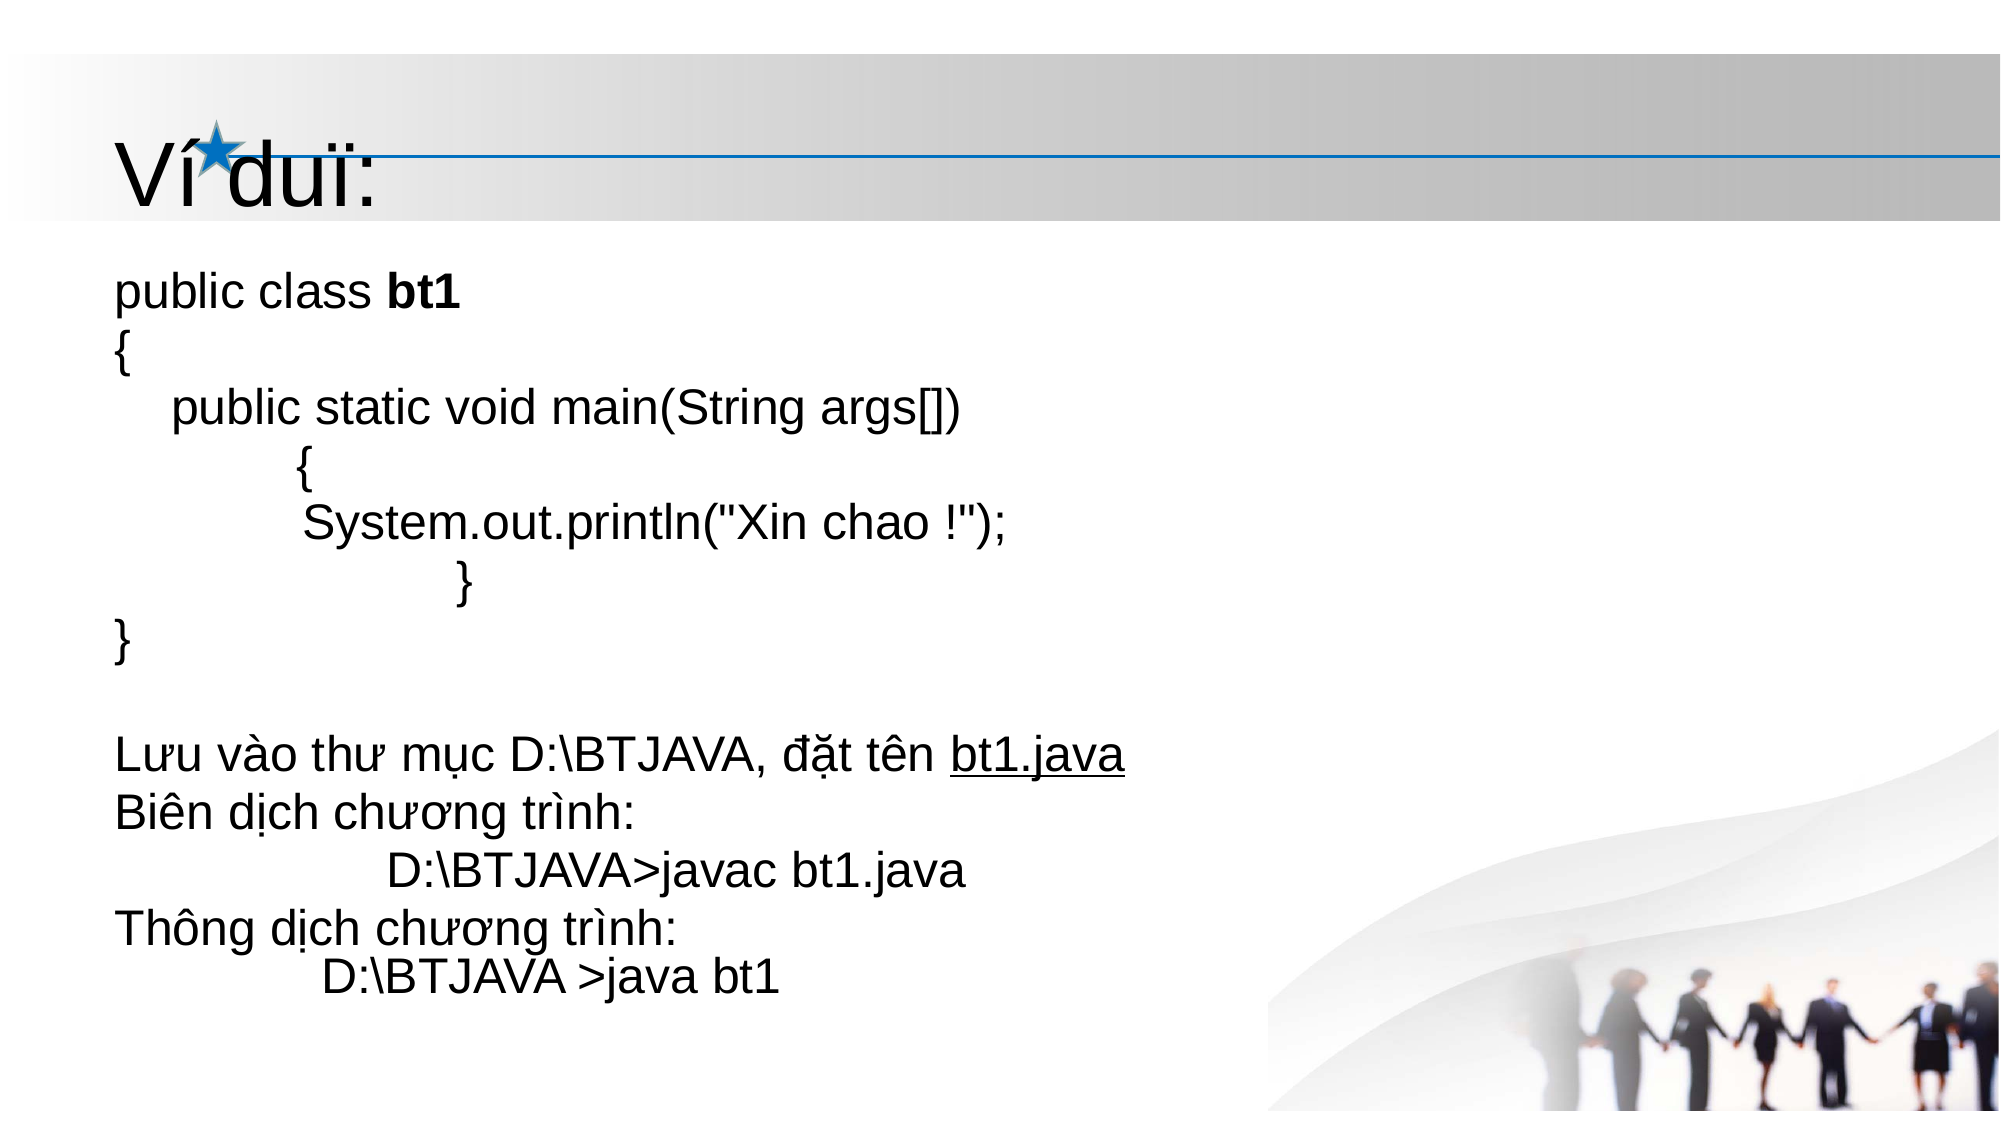

# Ví duï:
public class bt1
{
	public static void main(String args[])
             {
	System.out.println("Xin chao !");
 		     }
}

Lưu vào thư mục D:\BTJAVA, đặt tên bt1.java
Biên dịch chương trình:
		D:\BTJAVA>javac bt1.java
Thông dịch chương trình:
	D:\BTJAVA >java bt1